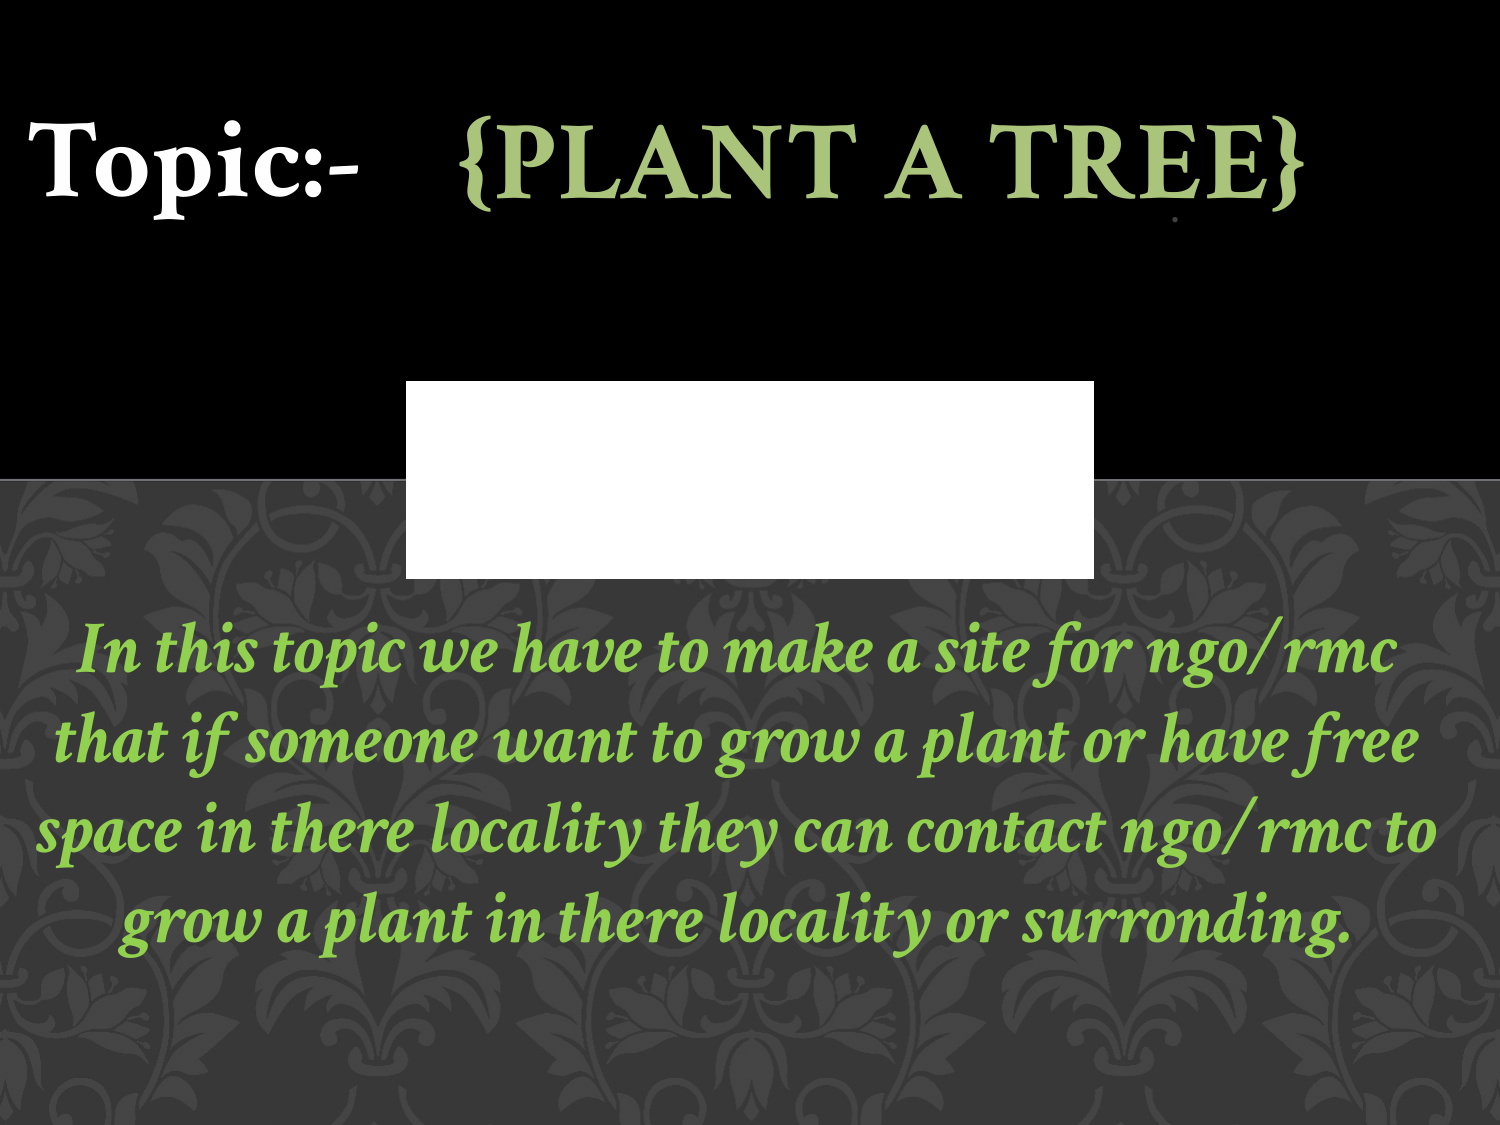

# .
Topic:-
{PLANT A TREE}
In this topic we have to make a site for ngo/rmc that if someone want to grow a plant or have free space in there locality they can contact ngo/rmc to grow a plant in there locality or surronding.